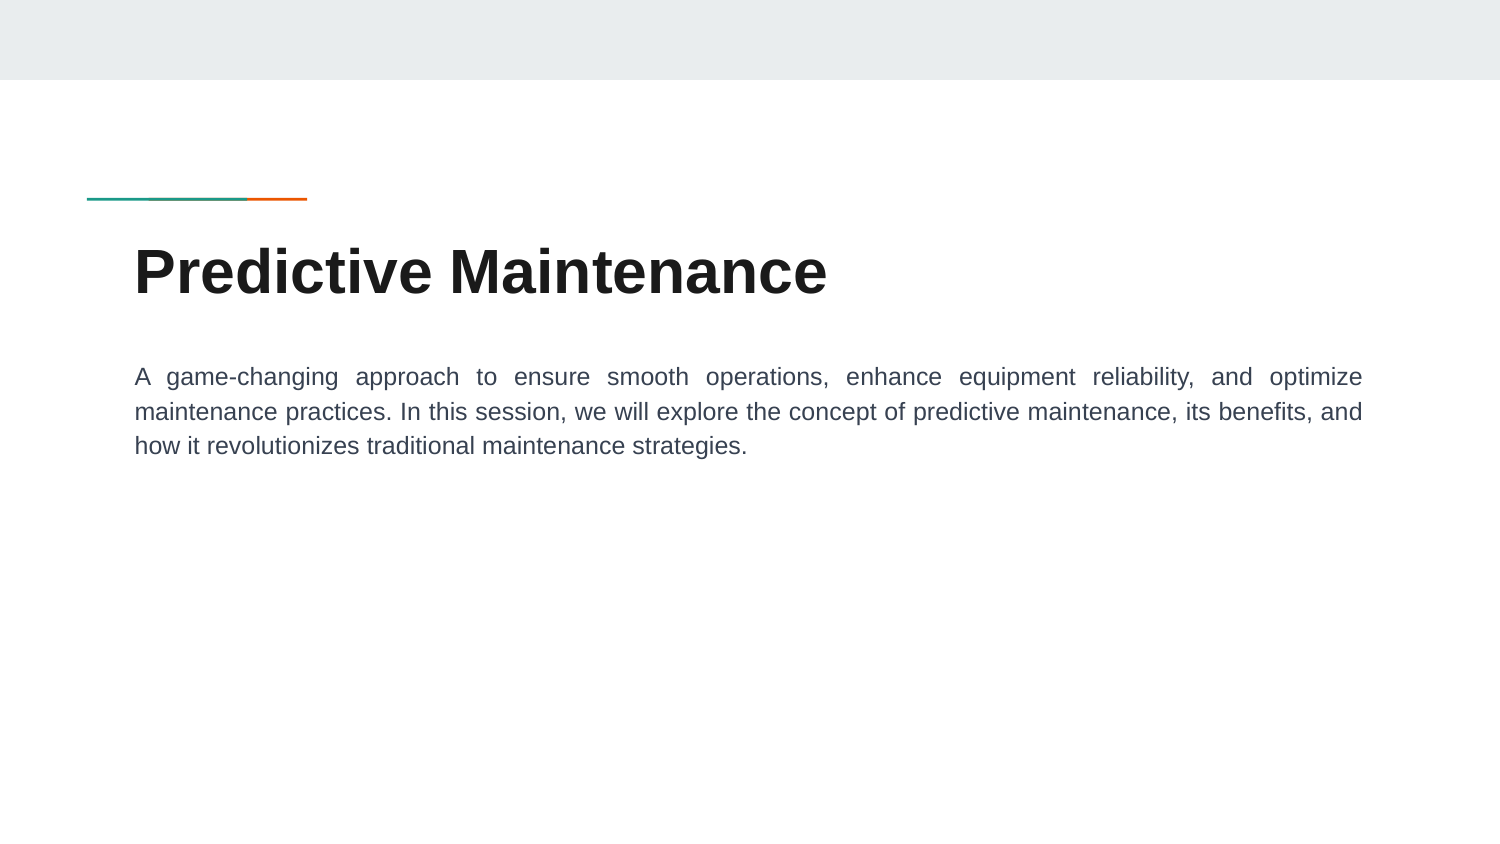

# Predictive Maintenance
A game-changing approach to ensure smooth operations, enhance equipment reliability, and optimize maintenance practices. In this session, we will explore the concept of predictive maintenance, its benefits, and how it revolutionizes traditional maintenance strategies.